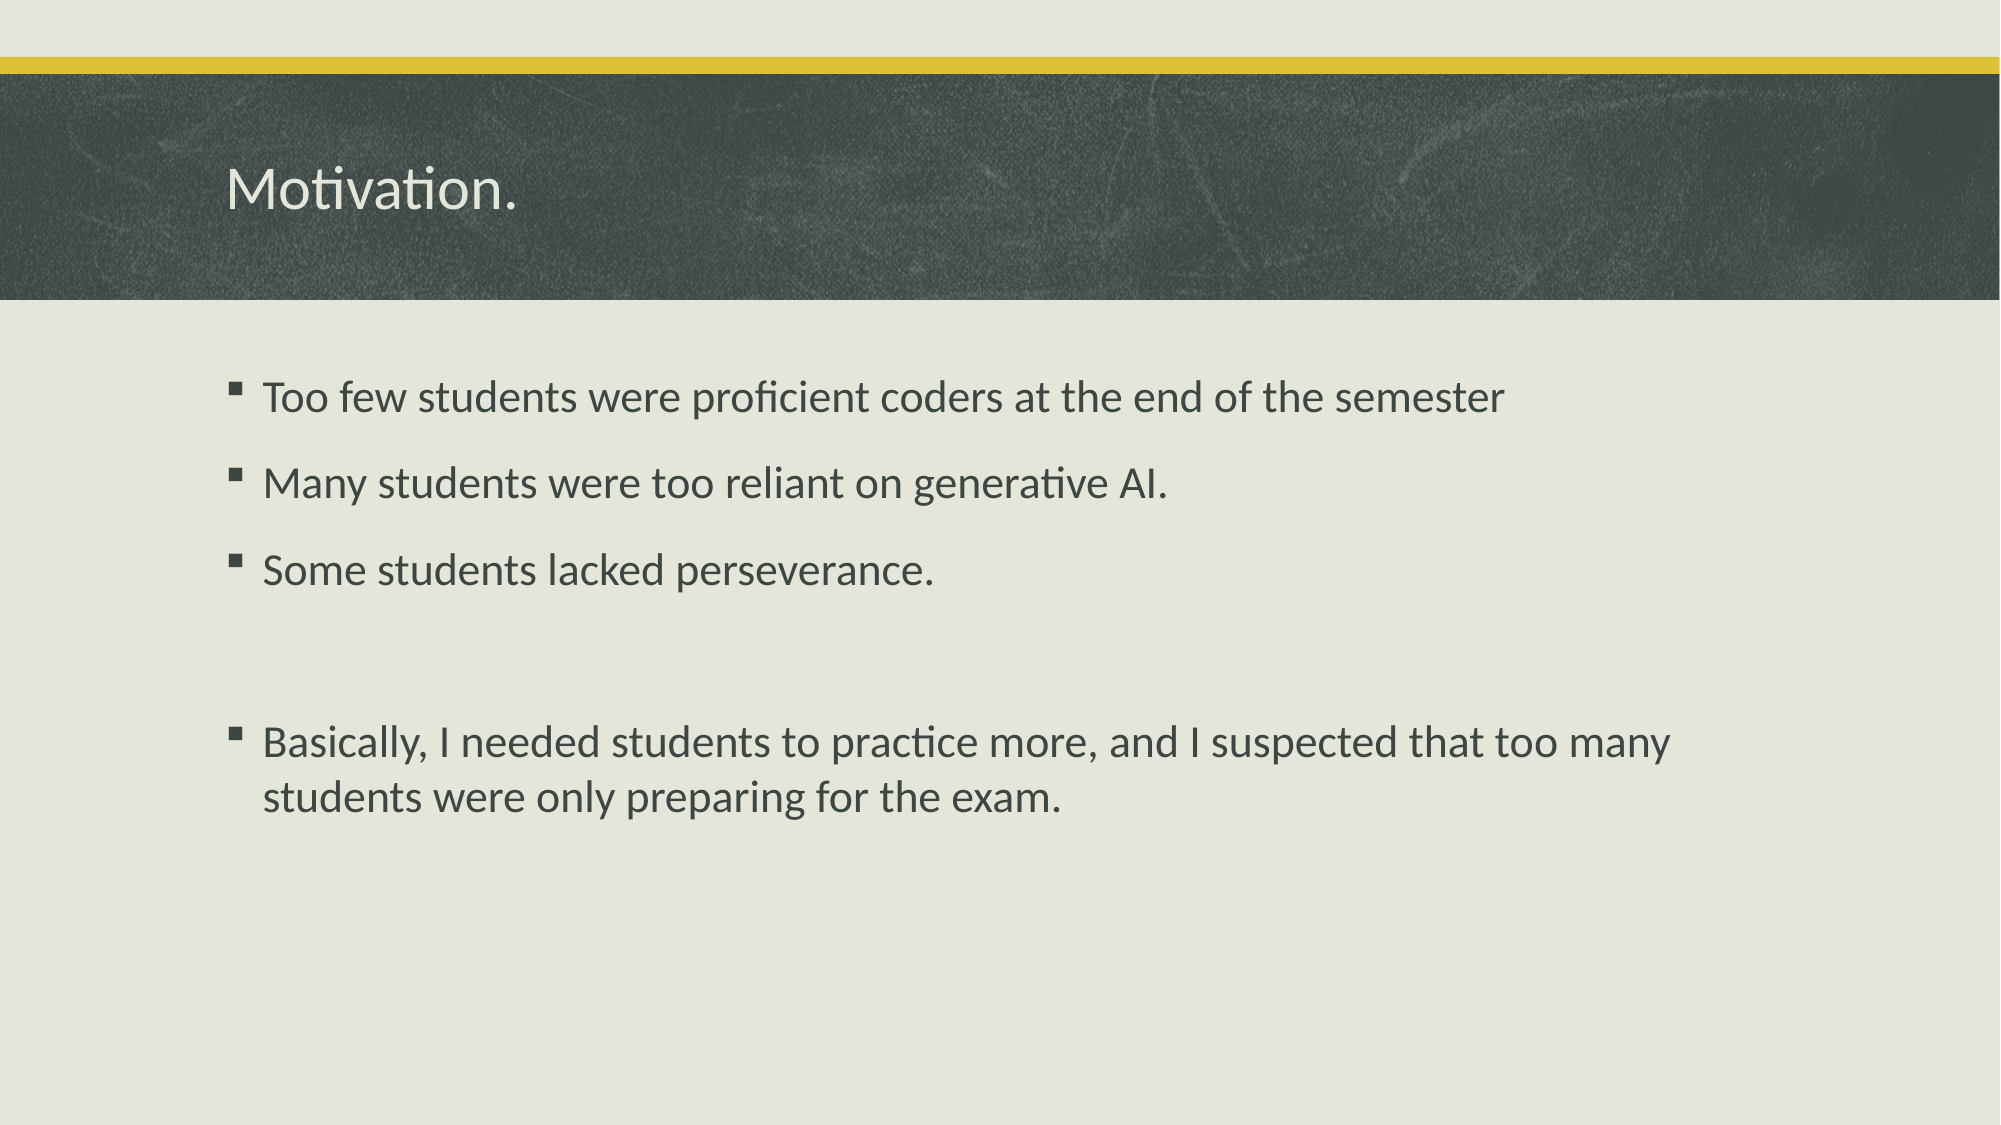

# Motivation.
Too few students were proficient coders at the end of the semester
Many students were too reliant on generative AI.
Some students lacked perseverance.

Basically, I needed students to practice more, and I suspected that too many students were only preparing for the exam.